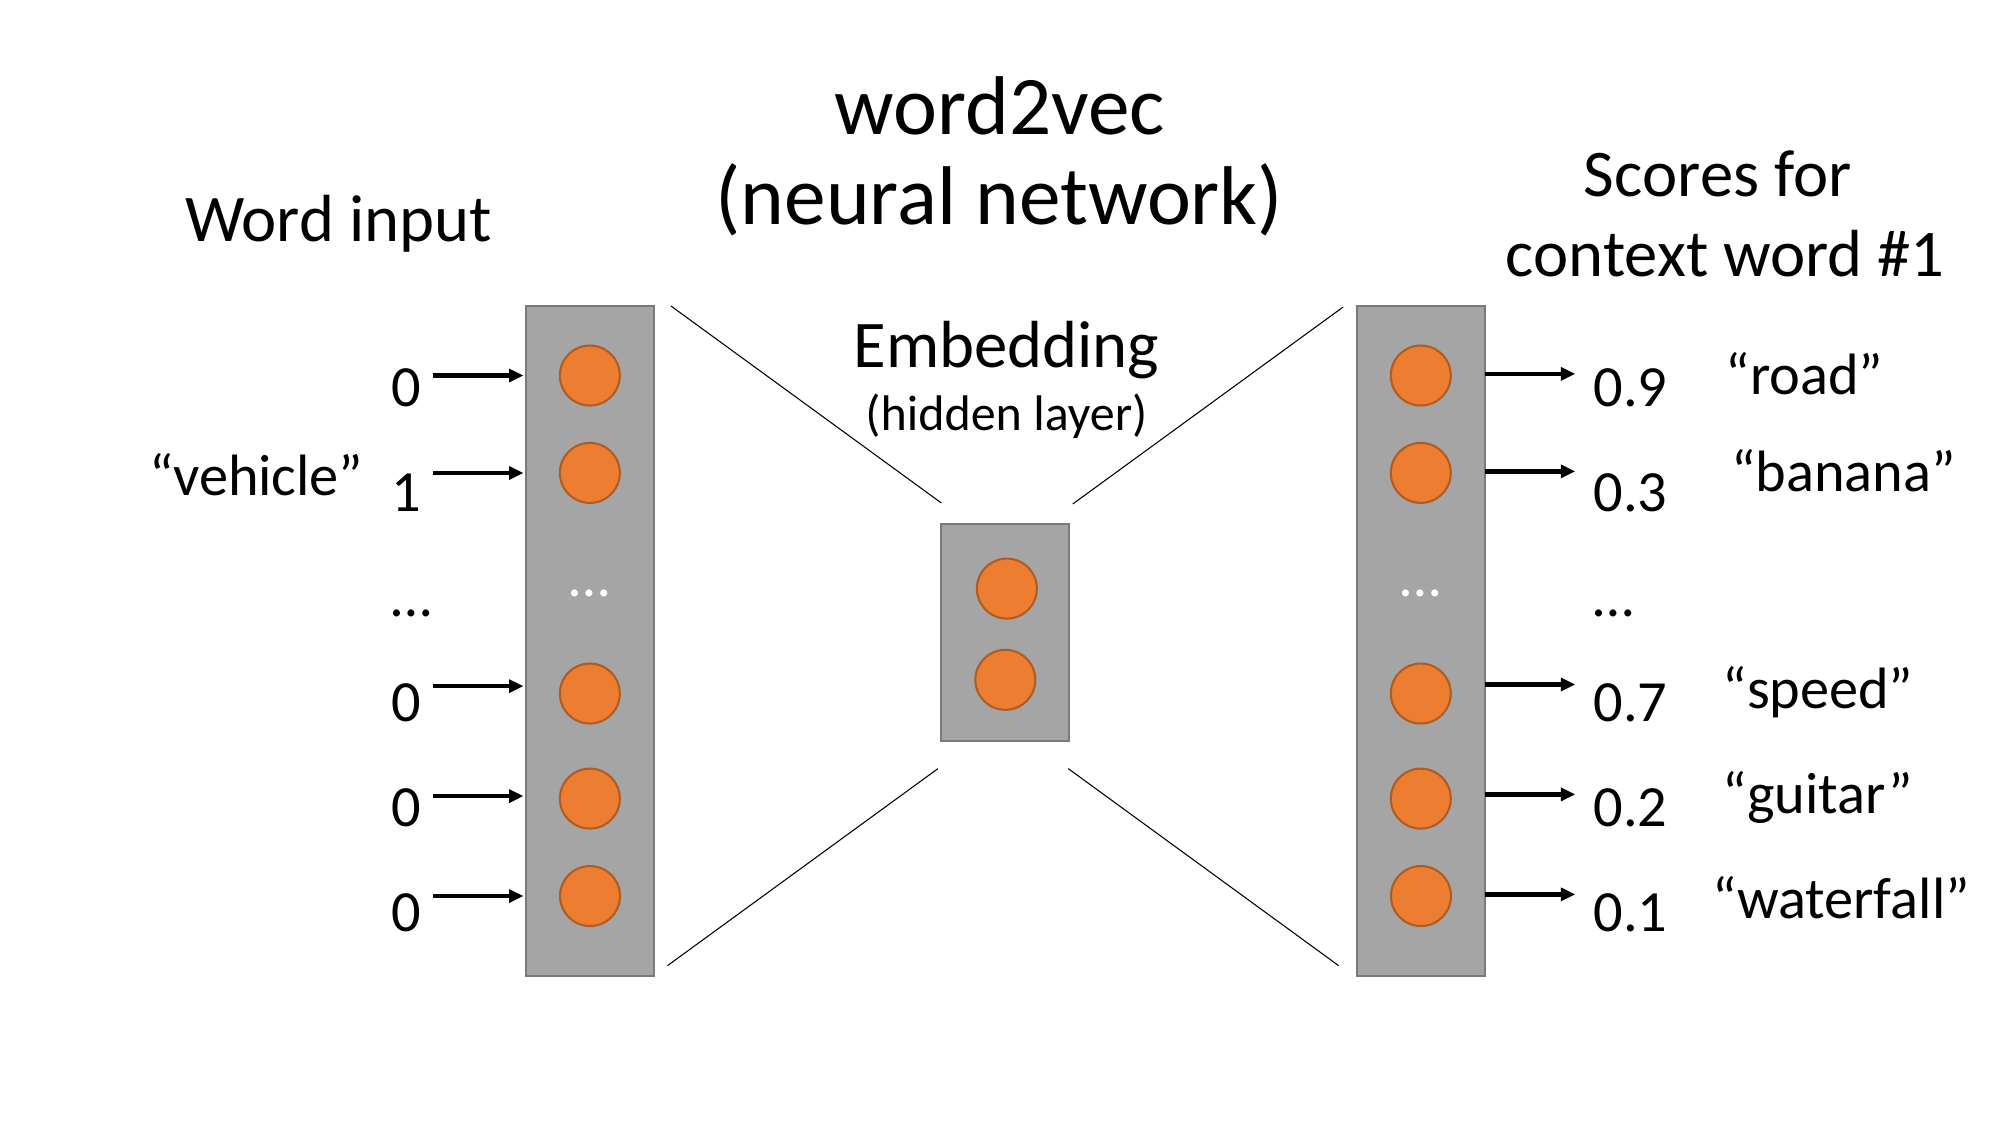

word2vec
(neural network)
Scores for
context word #1
Word input
Embedding
(hidden layer)
0
1
…
0
0
0
…
…
0.9
0.3
…
0.7
0.2
0.1
“road”

“banana”
“vehicle”

“speed”

“guitar”

“waterfall”